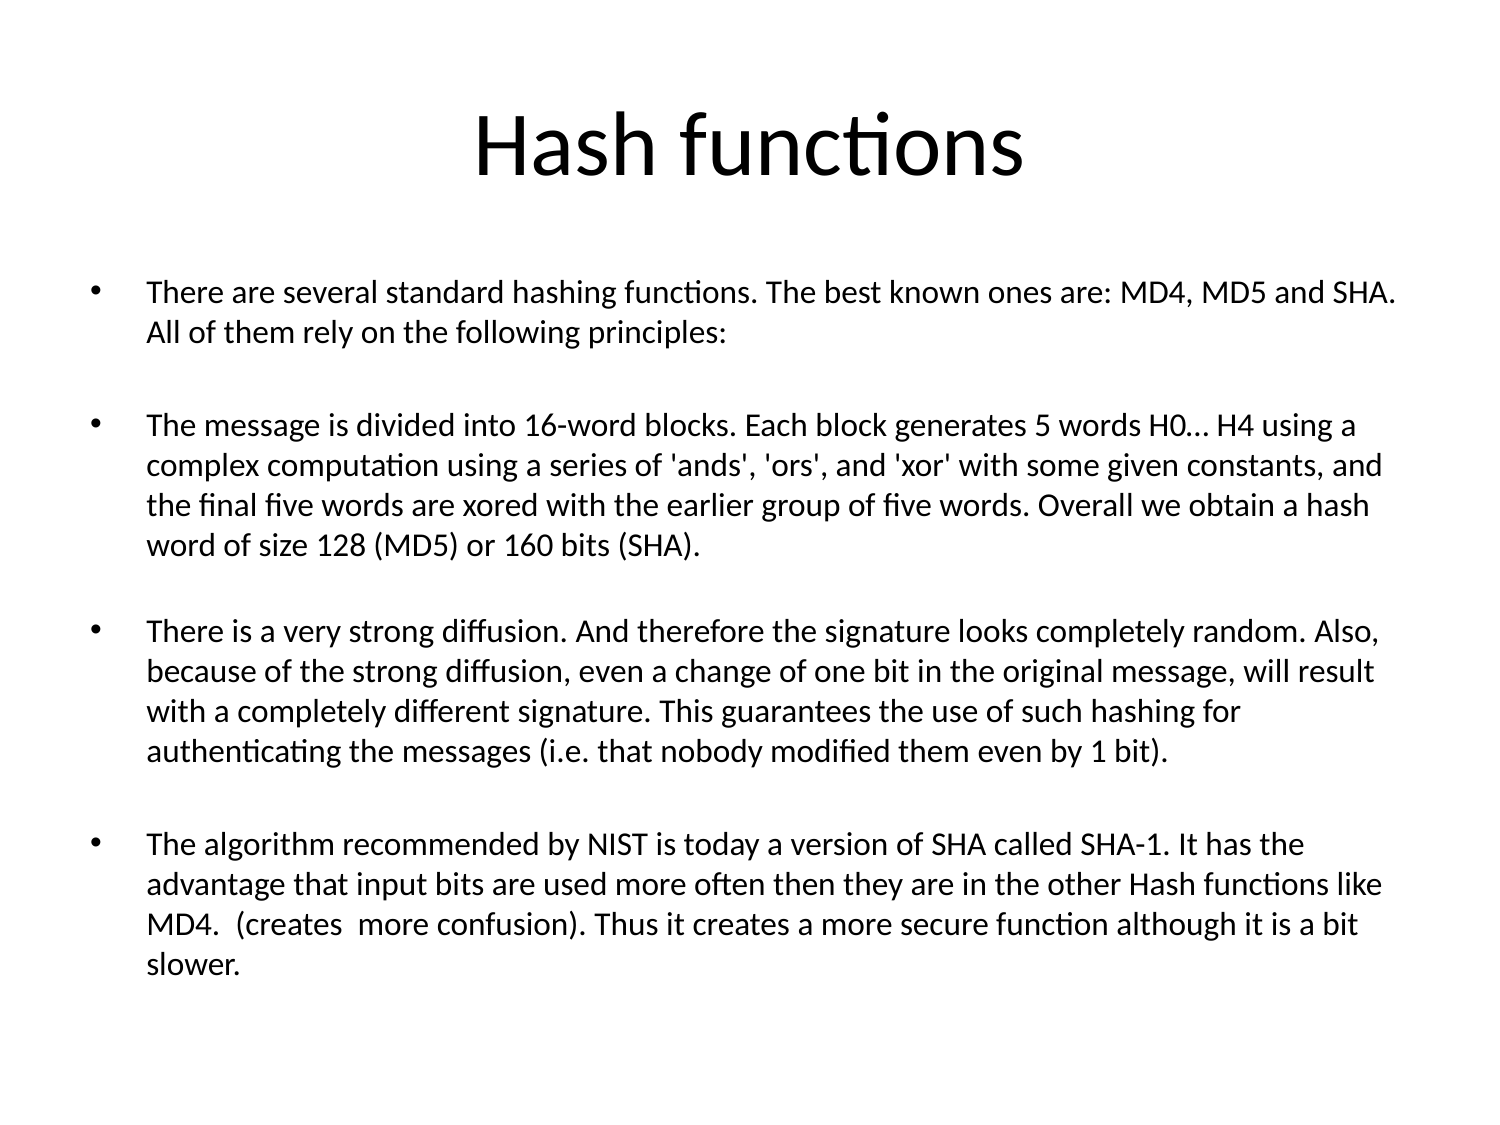

# Hash functions
There are several standard hashing functions. The best known ones are: MD4, MD5 and SHA. All of them rely on the following principles:

The message is divided into 16-word blocks. Each block generates 5 words H0… H4 using a complex computation using a series of 'ands', 'ors', and 'xor' with some given constants, and the final five words are xored with the earlier group of five words. Overall we obtain a hash word of size 128 (MD5) or 160 bits (SHA).
There is a very strong diffusion. And therefore the signature looks completely random. Also, because of the strong diffusion, even a change of one bit in the original message, will result with a completely different signature. This guarantees the use of such hashing for authenticating the messages (i.e. that nobody modified them even by 1 bit).

The algorithm recommended by NIST is today a version of SHA called SHA-1. It has the advantage that input bits are used more often then they are in the other Hash functions like MD4.  (creates  more confusion). Thus it creates a more secure function although it is a bit slower.